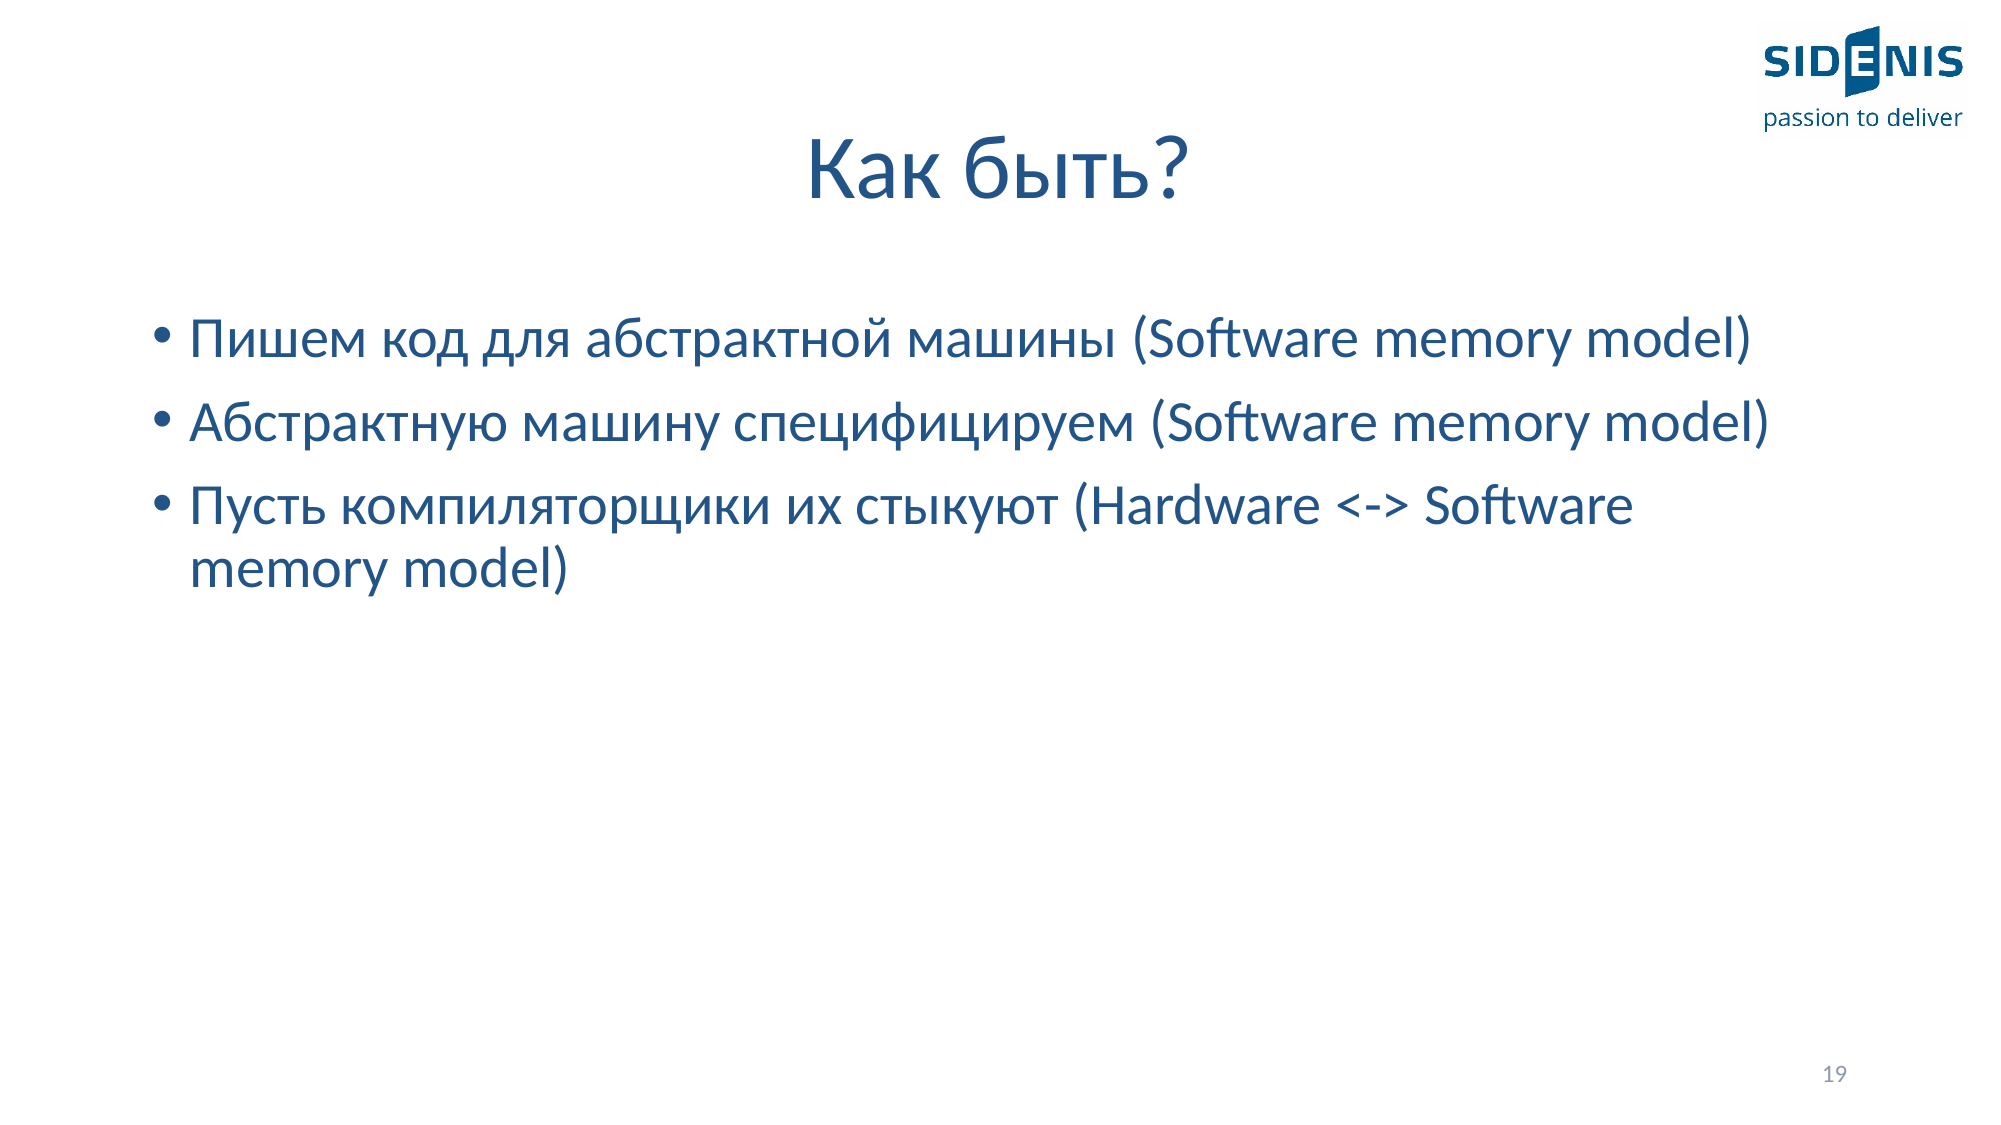

# Как быть?
Пишем код для абстрактной машины (Software memory model)
Абстрактную машину специфицируем (Software memory model)
Пусть компиляторщики их стыкуют (Hardware <-> Software memory model)
19